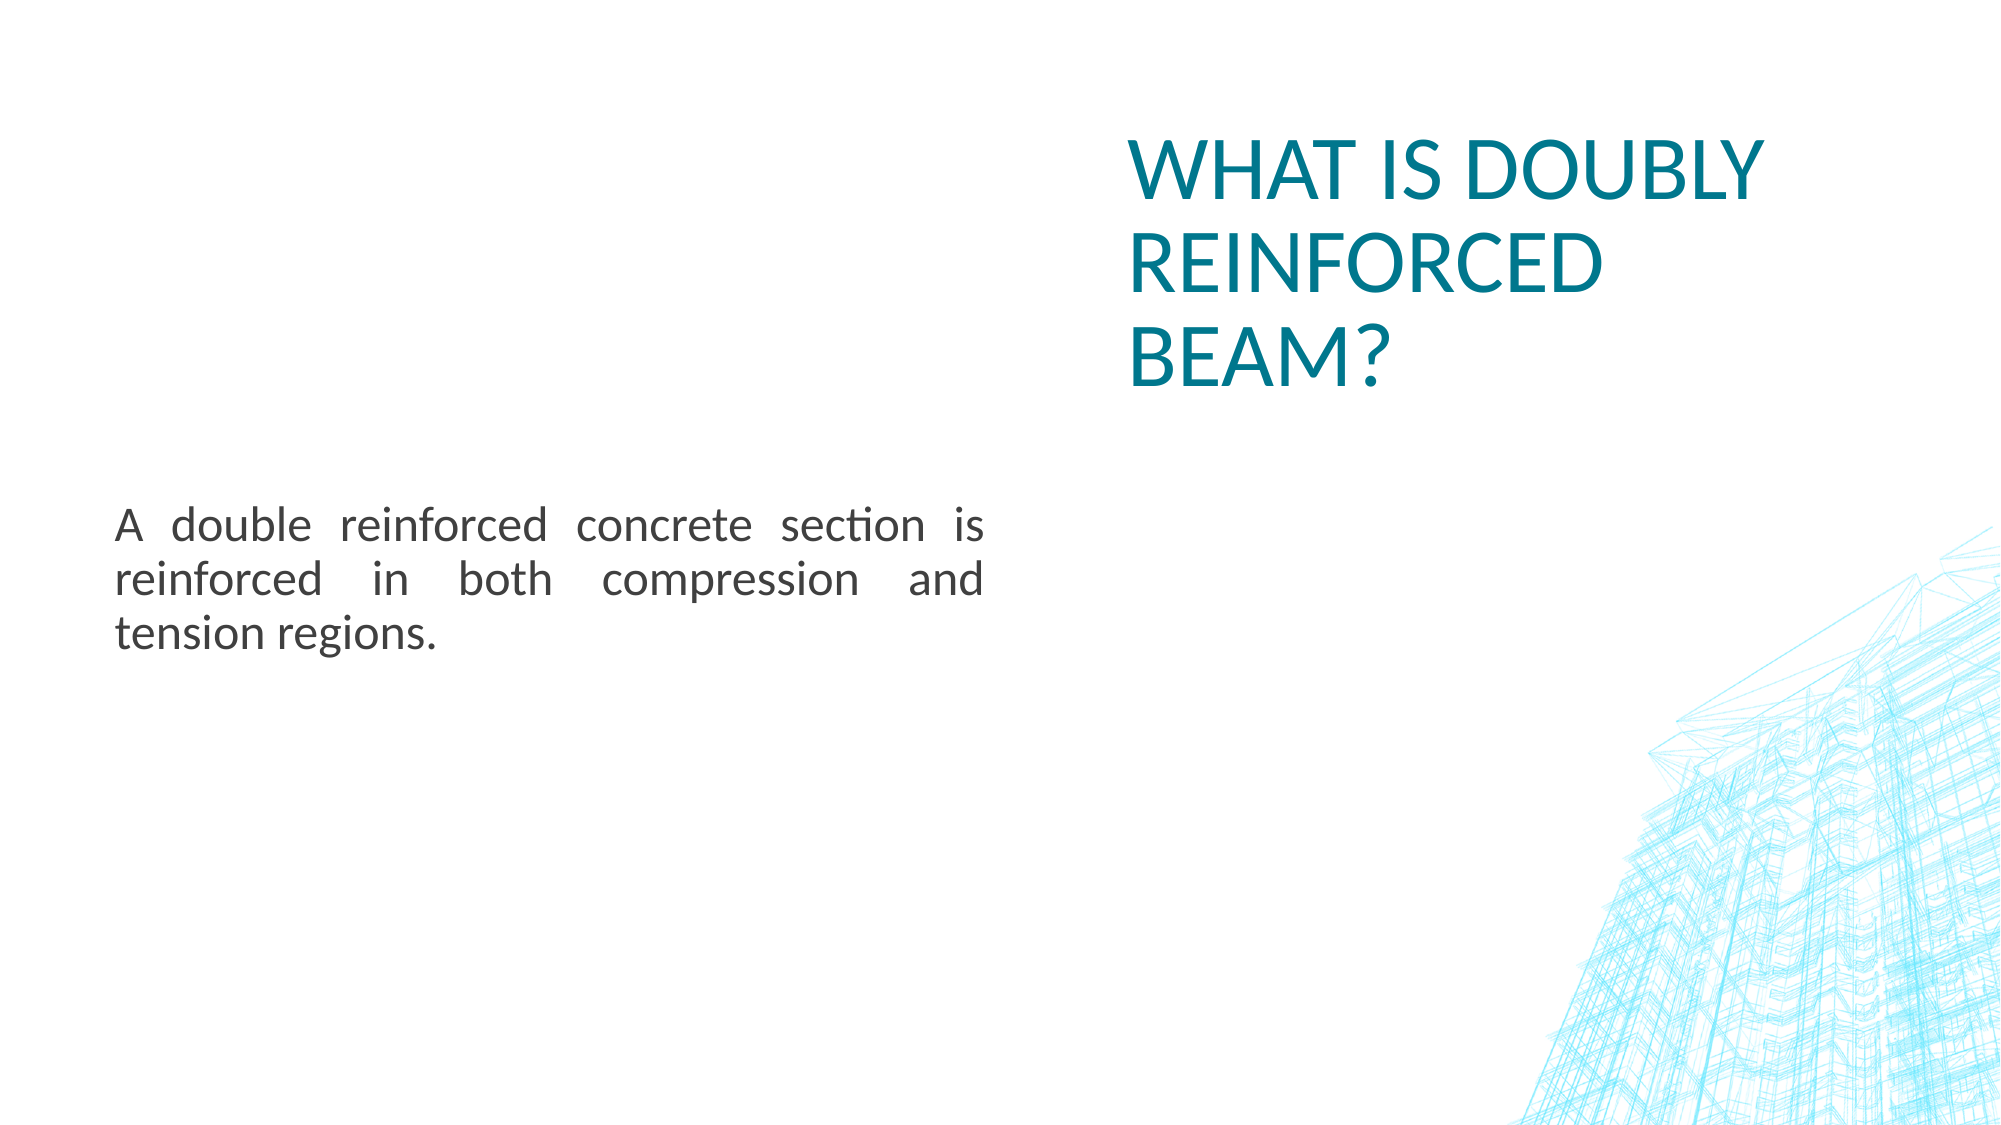

# What is doubly reinforced beam?
A double reinforced concrete section is reinforced in both compression and tension regions.